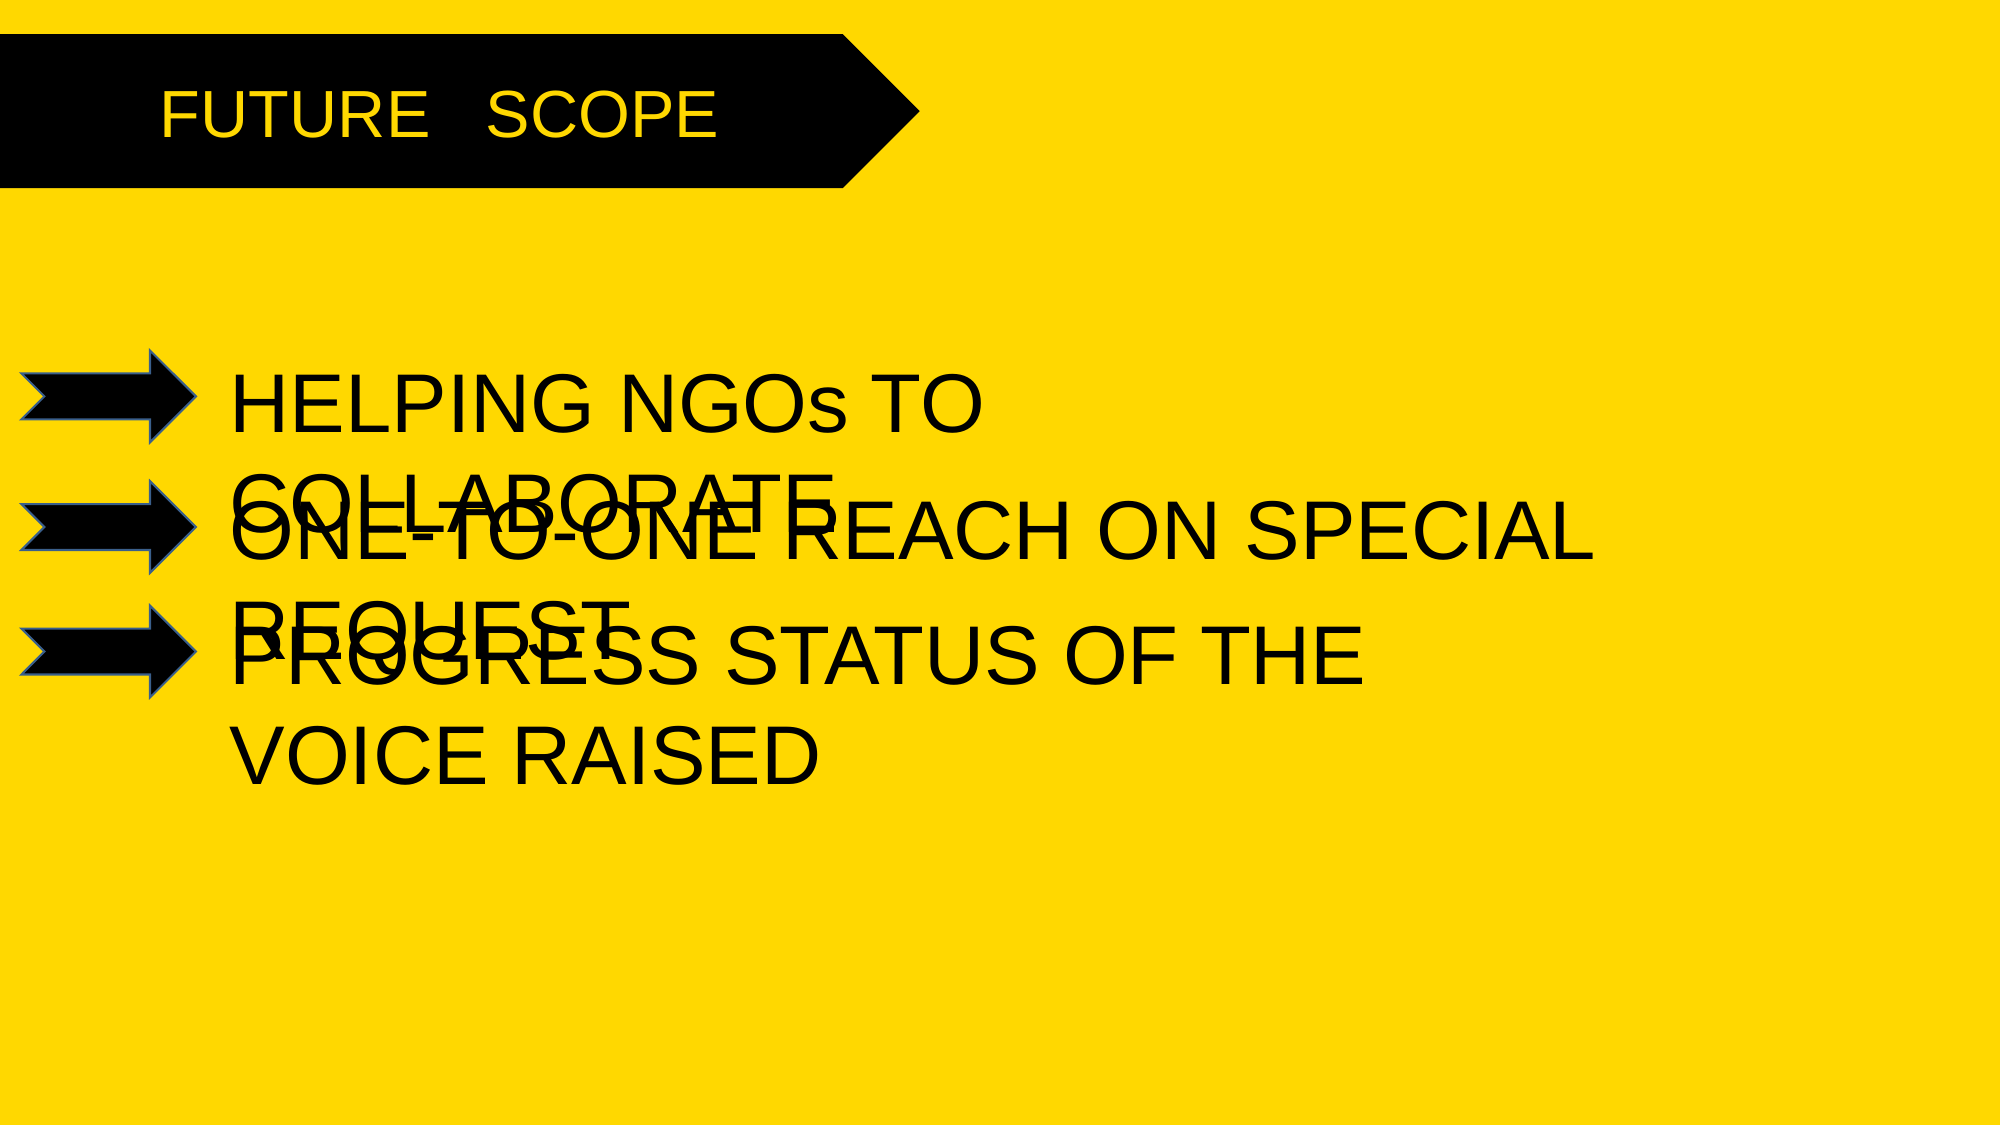

FUTURE   SCOPE
HELPING NGOs TO COLLABORATE

ONE-TO-ONE REACH ON SPECIAL REQUEST

PROGRESS STATUS OF THE VOICE RAISED